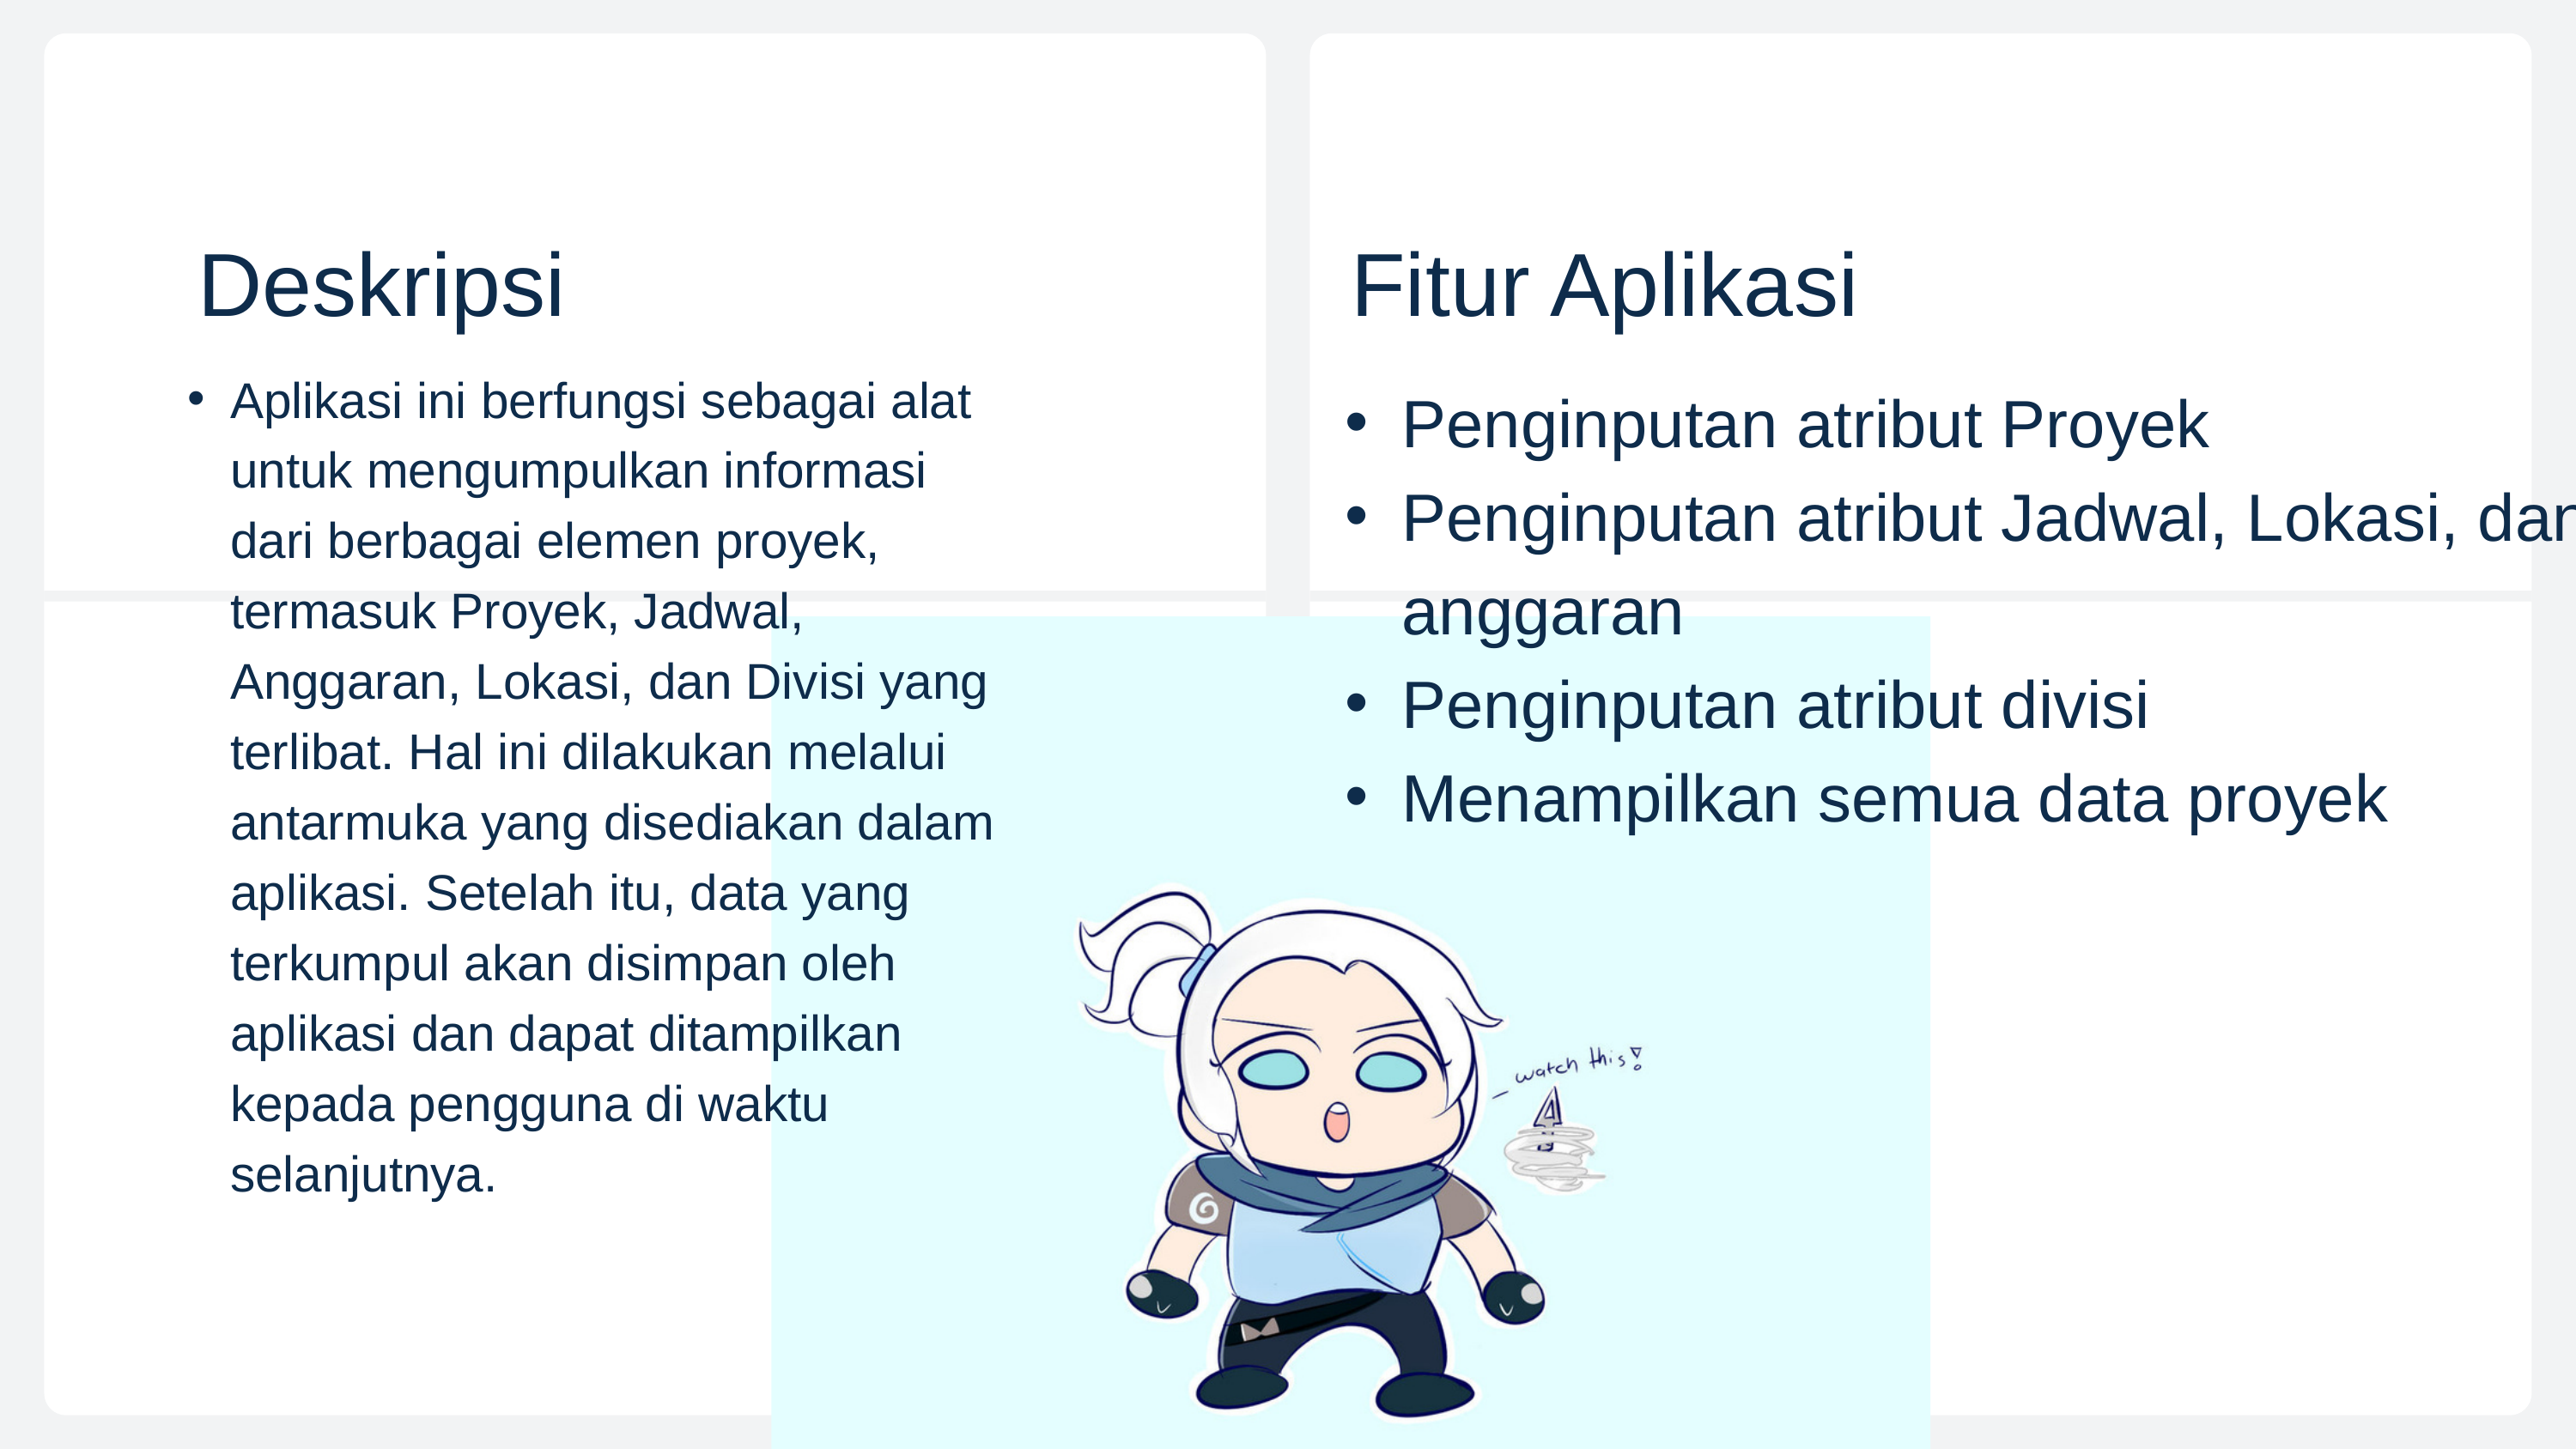

Deskripsi
Fitur Aplikasi
Aplikasi ini berfungsi sebagai alat untuk mengumpulkan informasi dari berbagai elemen proyek, termasuk Proyek, Jadwal, Anggaran, Lokasi, dan Divisi yang terlibat. Hal ini dilakukan melalui antarmuka yang disediakan dalam aplikasi. Setelah itu, data yang terkumpul akan disimpan oleh aplikasi dan dapat ditampilkan kepada pengguna di waktu selanjutnya.
Penginputan atribut Proyek
Penginputan atribut Jadwal, Lokasi, dan anggaran
Penginputan atribut divisi
Menampilkan semua data proyek